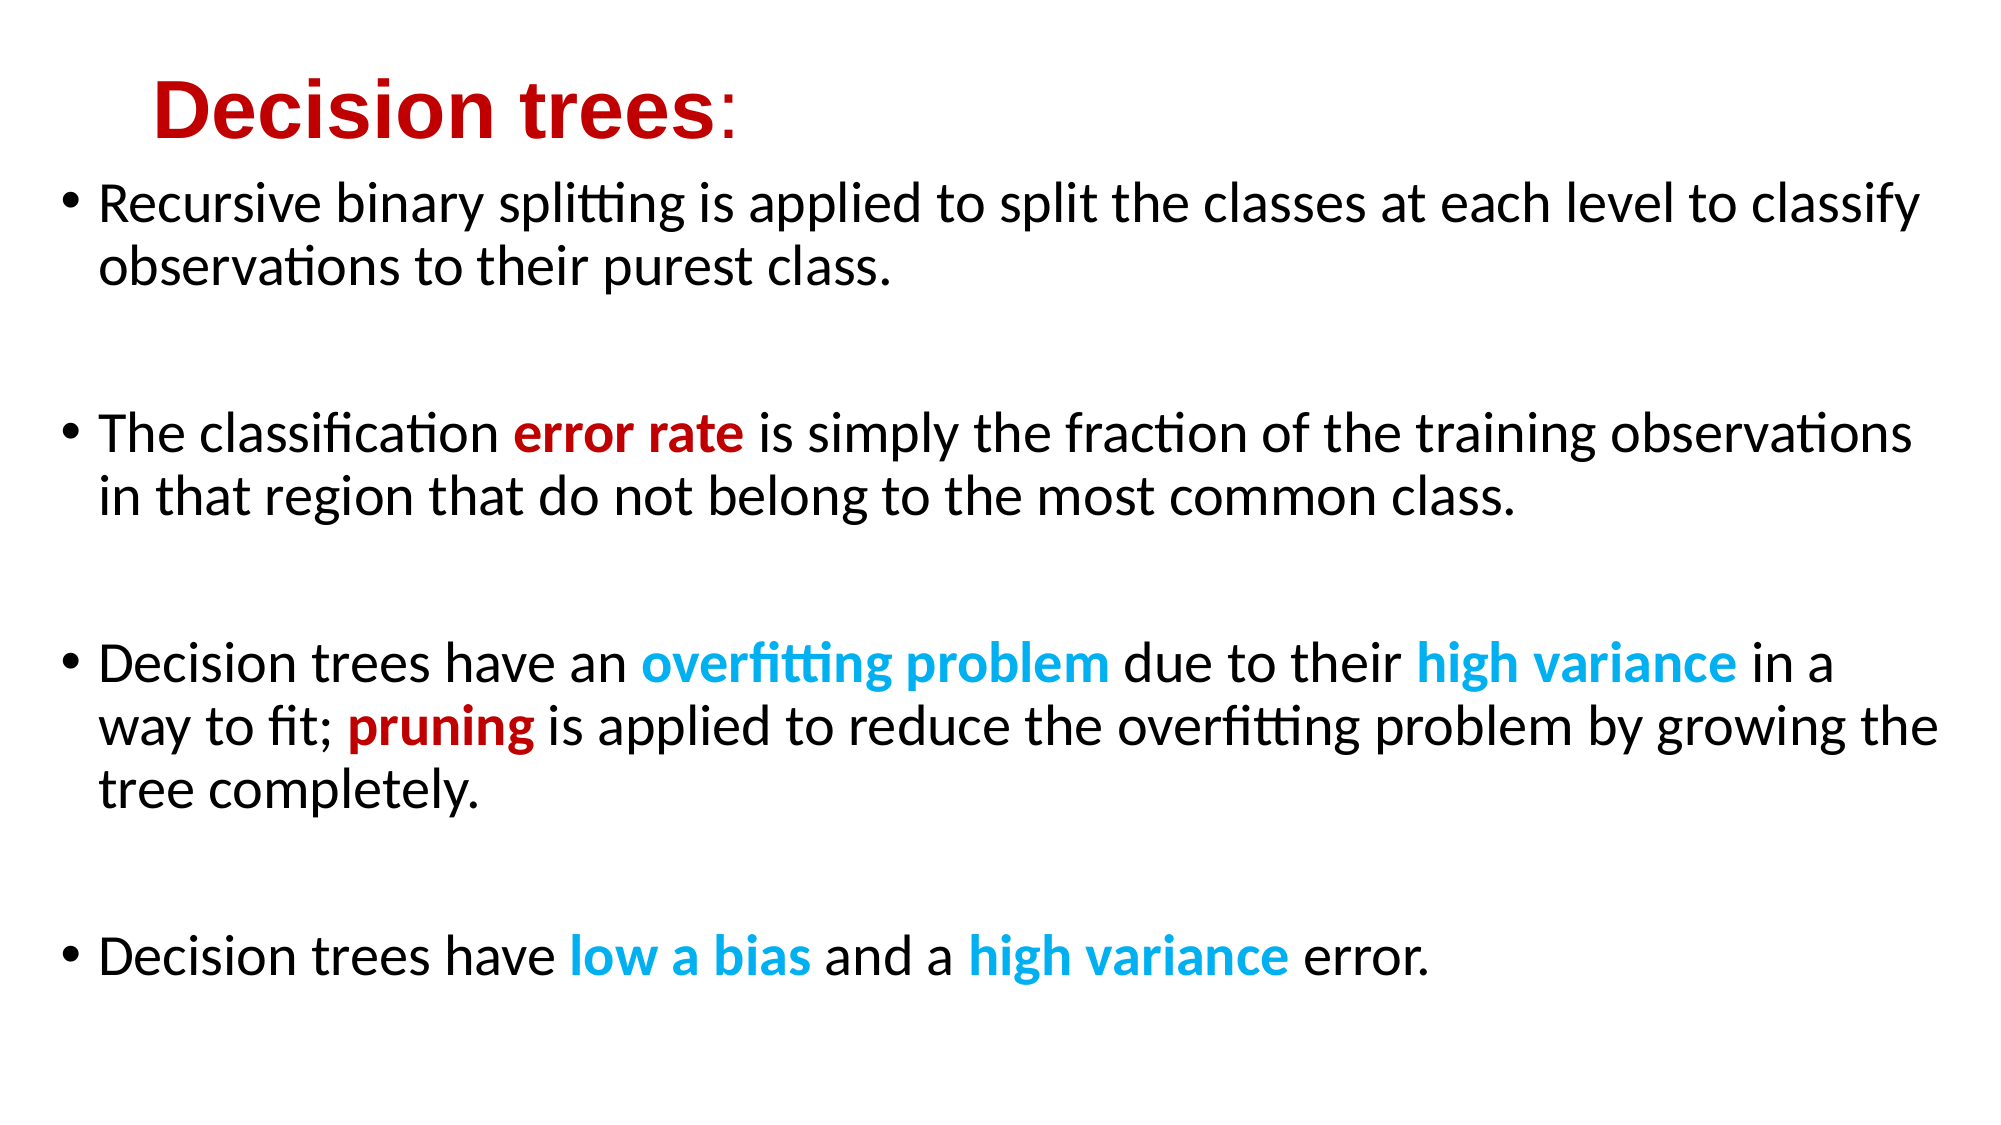

# Decision trees:
Recursive binary splitting is applied to split the classes at each level to classify observations to their purest class.

The classification error rate is simply the fraction of the training observations in that region that do not belong to the most common class.

Decision trees have an overfitting problem due to their high variance in a way to fit; pruning is applied to reduce the overfitting problem by growing the tree completely.

Decision trees have low a bias and a high variance error.